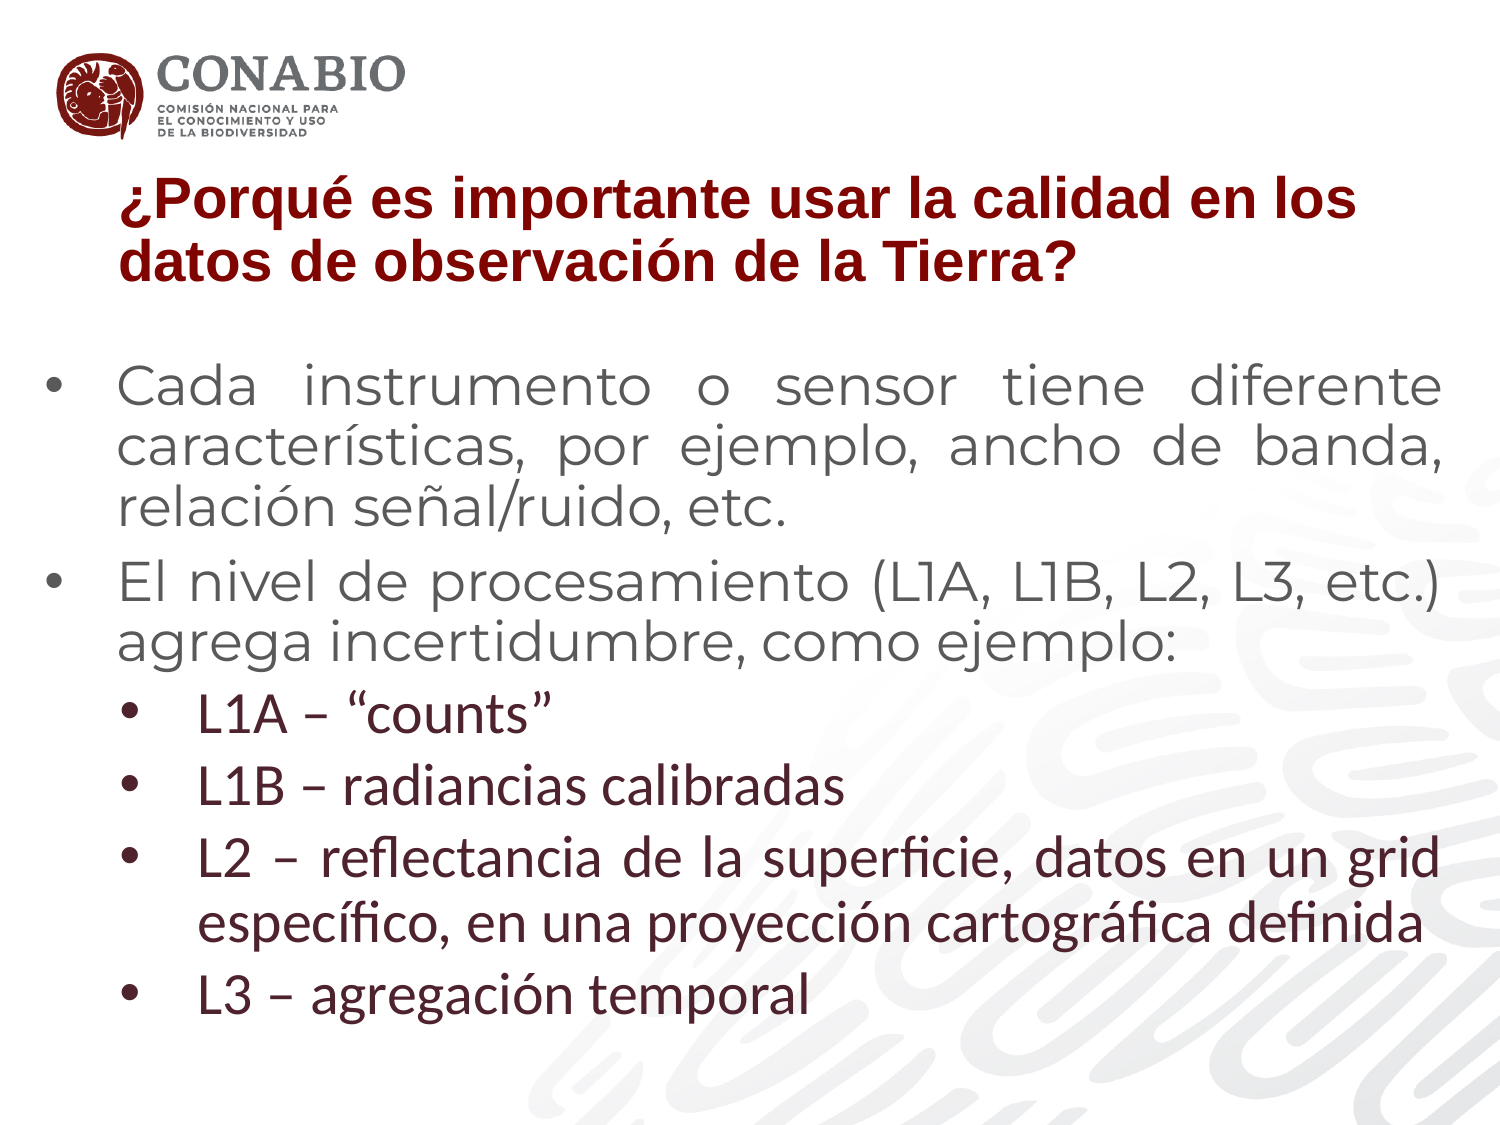

¿Porqué es importante usar la calidad en los datos de observación de la Tierra?
#
Cada instrumento o sensor tiene diferente características, por ejemplo, ancho de banda, relación señal/ruido, etc.
El nivel de procesamiento (L1A, L1B, L2, L3, etc.) agrega incertidumbre, como ejemplo:
L1A – “counts”
L1B – radiancias calibradas
L2 – reflectancia de la superficie, datos en un grid específico, en una proyección cartográfica definida
L3 – agregación temporal